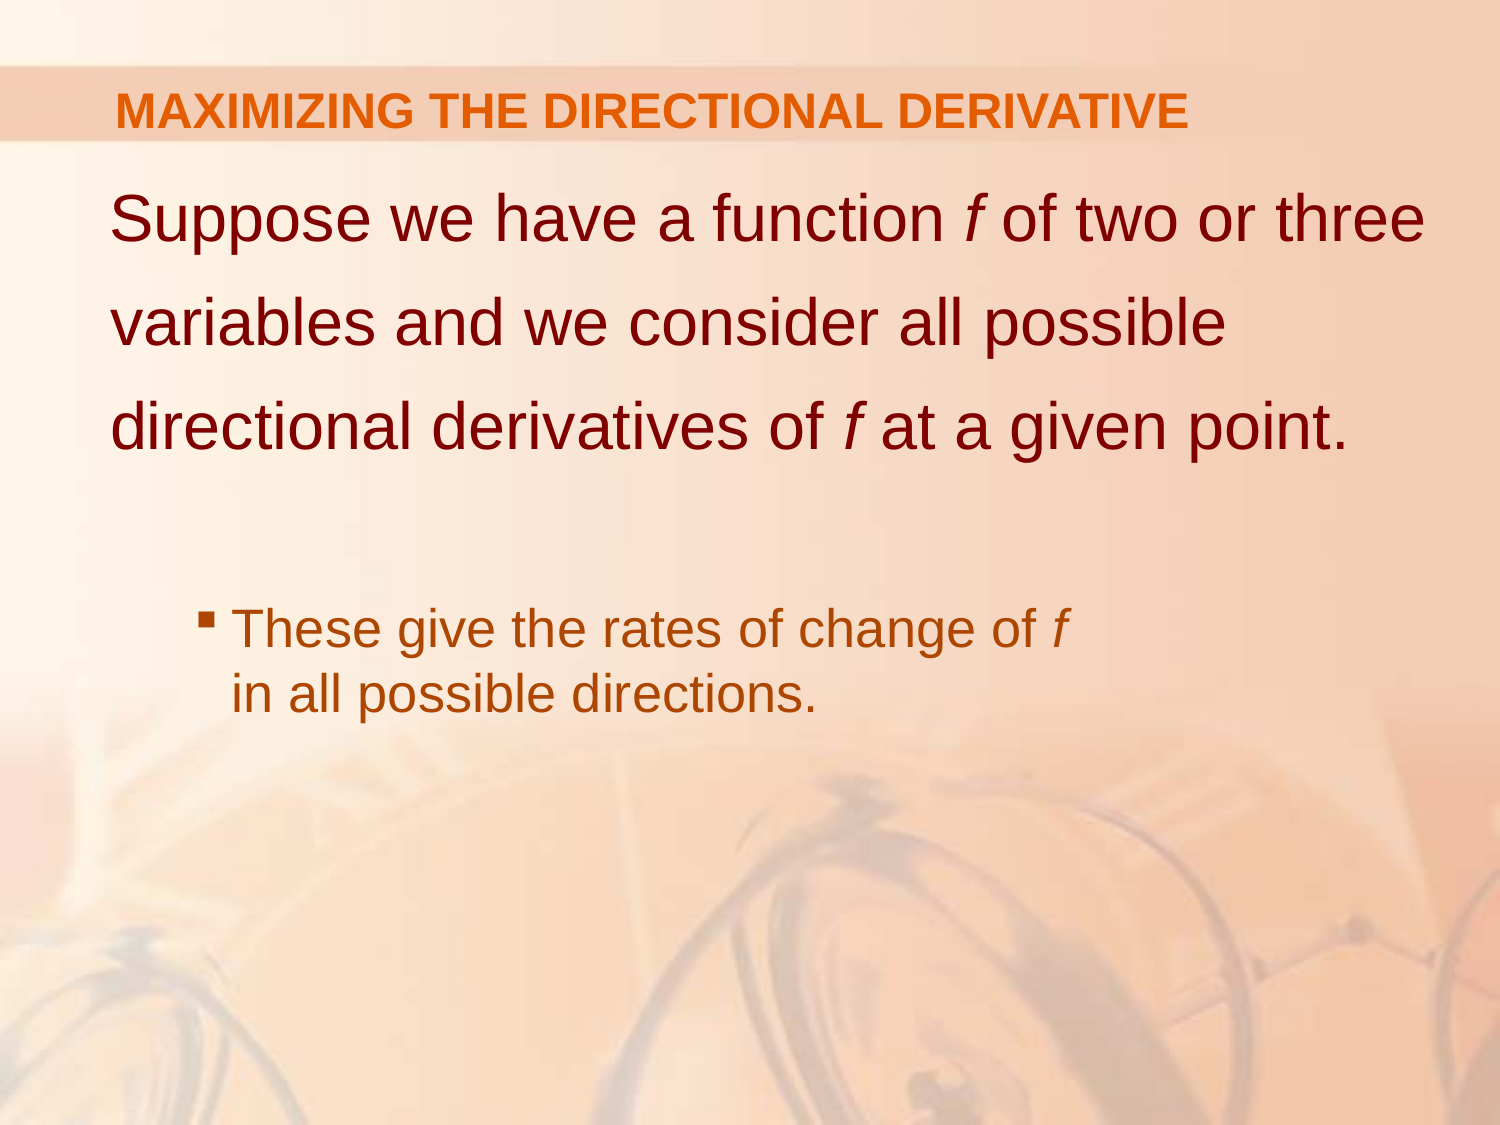

# MAXIMIZING THE DIRECTIONAL DERIVATIVE
Suppose we have a function f of two or three variables and we consider all possible directional derivatives of f at a given point.

These give the rates of change of f
in all possible directions.